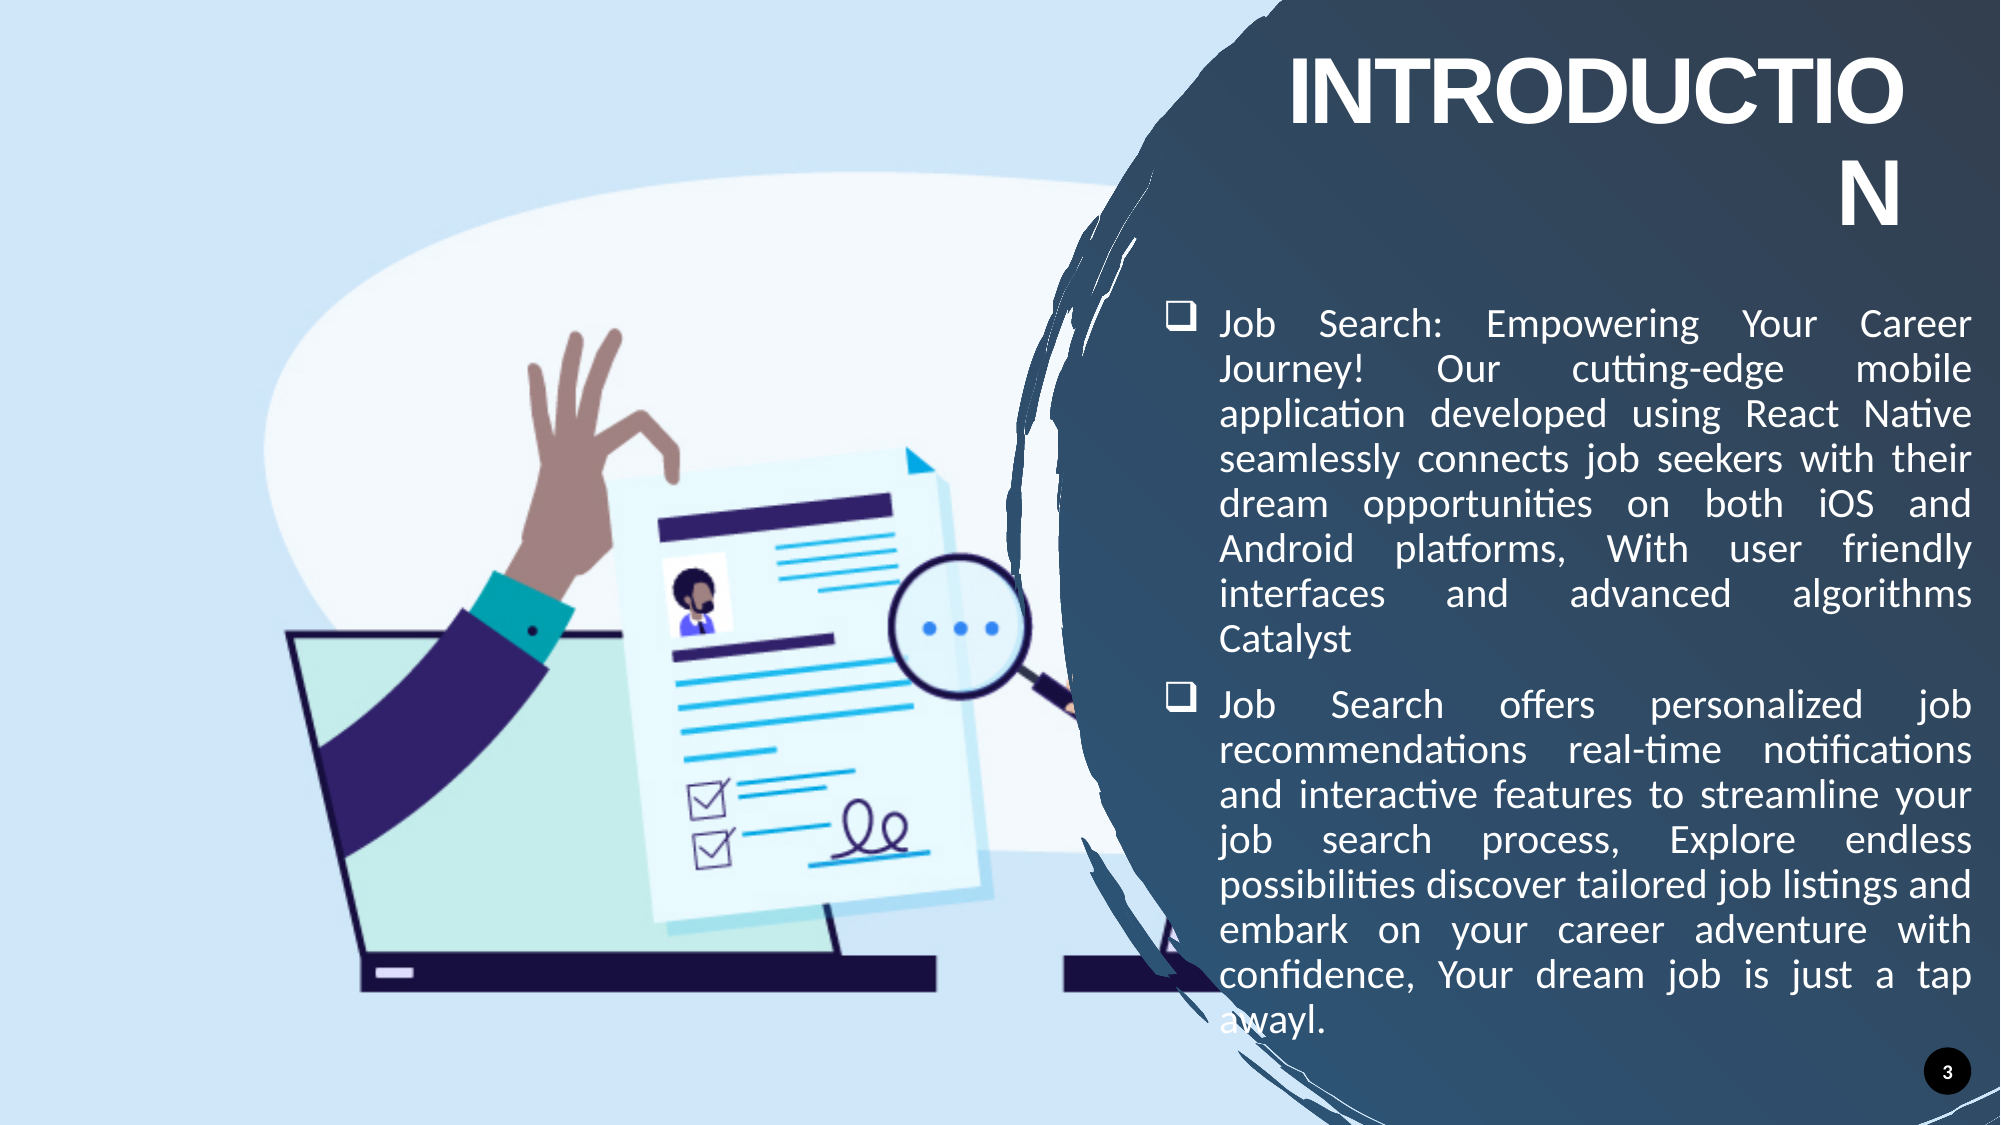

# INTRODUCTION
Job Search: Empowering Your Career Journey! Our cutting-edge mobile application developed using React Native seamlessly connects job seekers with their dream opportunities on both iOS and Android platforms, With user friendly interfaces and advanced algorithms Catalyst
Job Search offers personalized job recommendations real-time notifications and interactive features to streamline your job search process, Explore endless possibilities discover tailored job listings and embark on your career adventure with confidence, Your dream job is just a tap awayl.

3